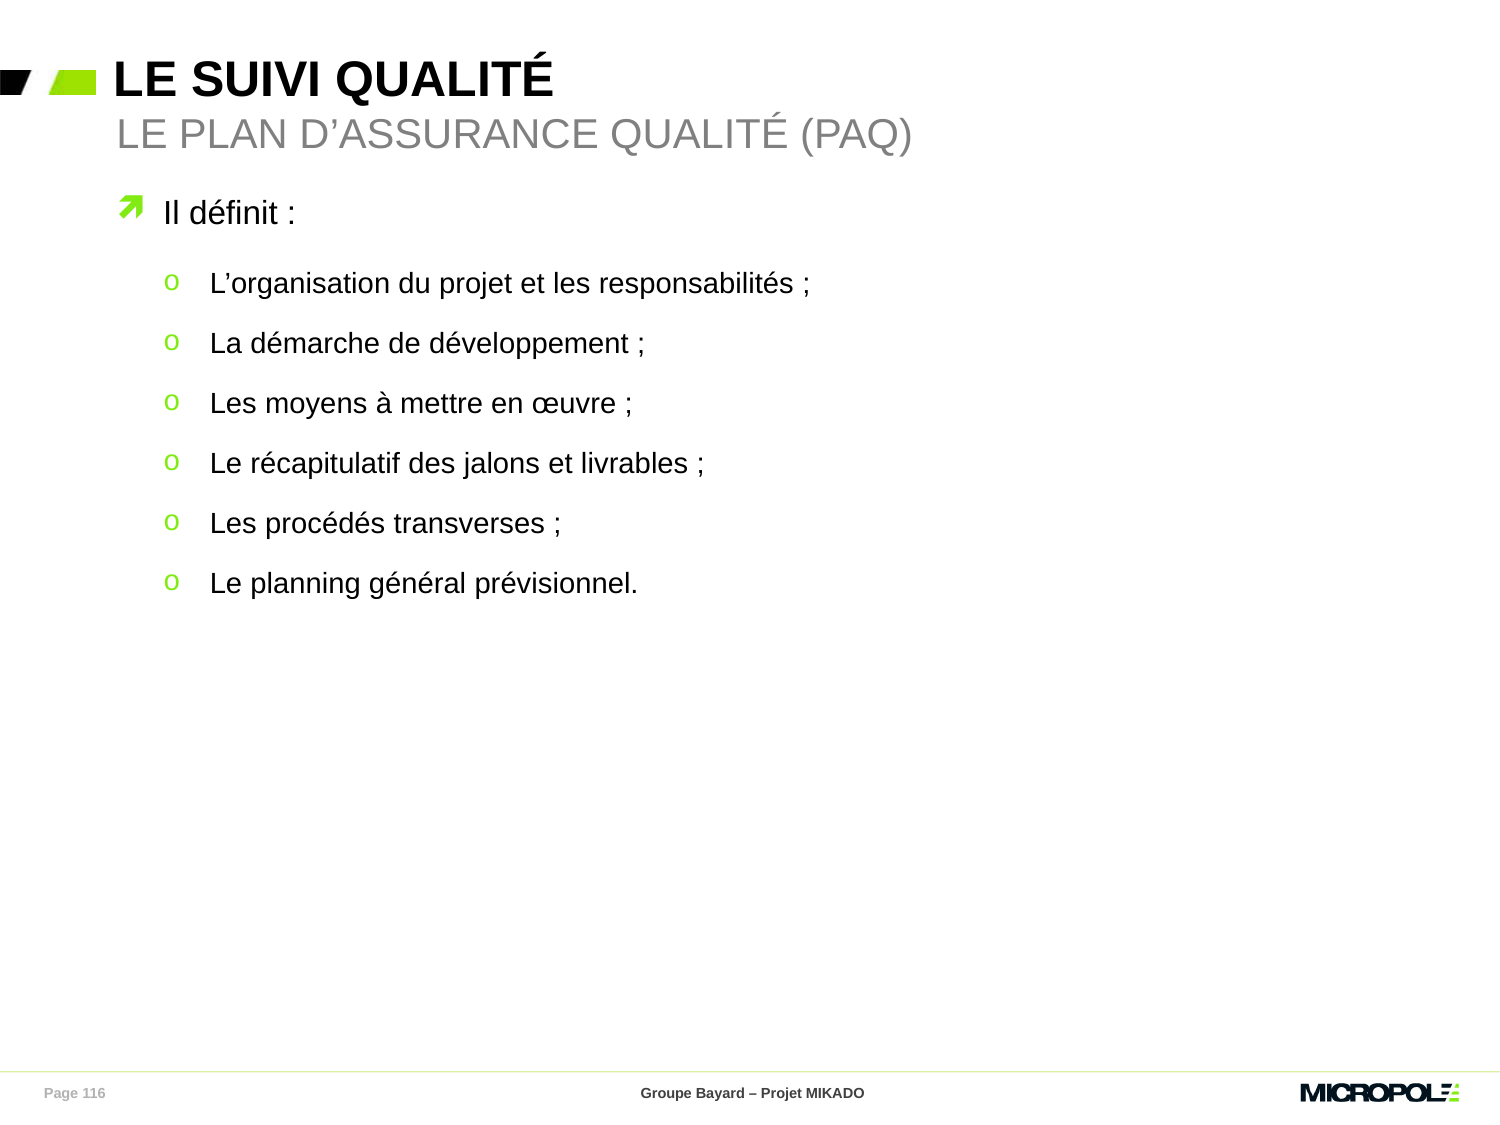

# Le suivi qualité
Le Plan d’Assurance Qualité (PAQ)
Il définit :
L’organisation du projet et les responsabilités ;
La démarche de développement ;
Les moyens à mettre en œuvre ;
Le récapitulatif des jalons et livrables ;
Les procédés transverses ;
Le planning général prévisionnel.

Page 116
Groupe Bayard – Projet MIKADO